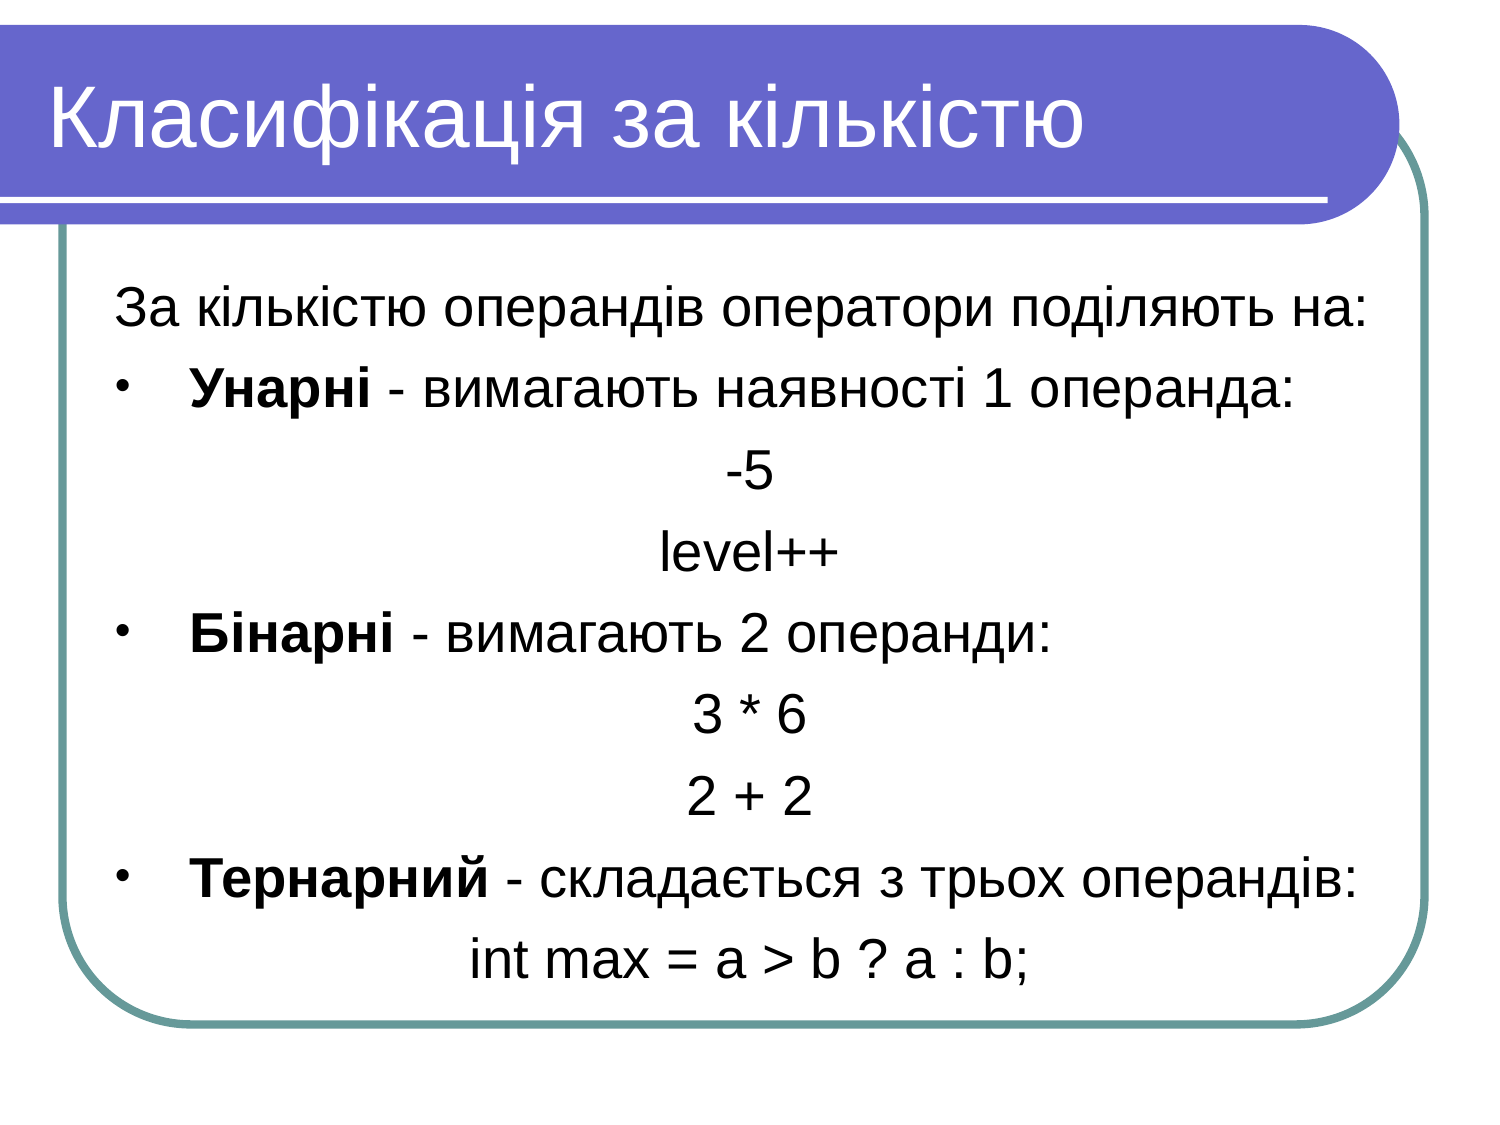

Класифікація за кількістю
За кількістю операндів оператори поділяють на:
Унарні - вимагають наявності 1 операнда:
-5
level++
Бінарні - вимагають 2 операнди:
3 * 6
2 + 2
Тернарний - складається з трьох операндів:
int max = a > b ? a : b;